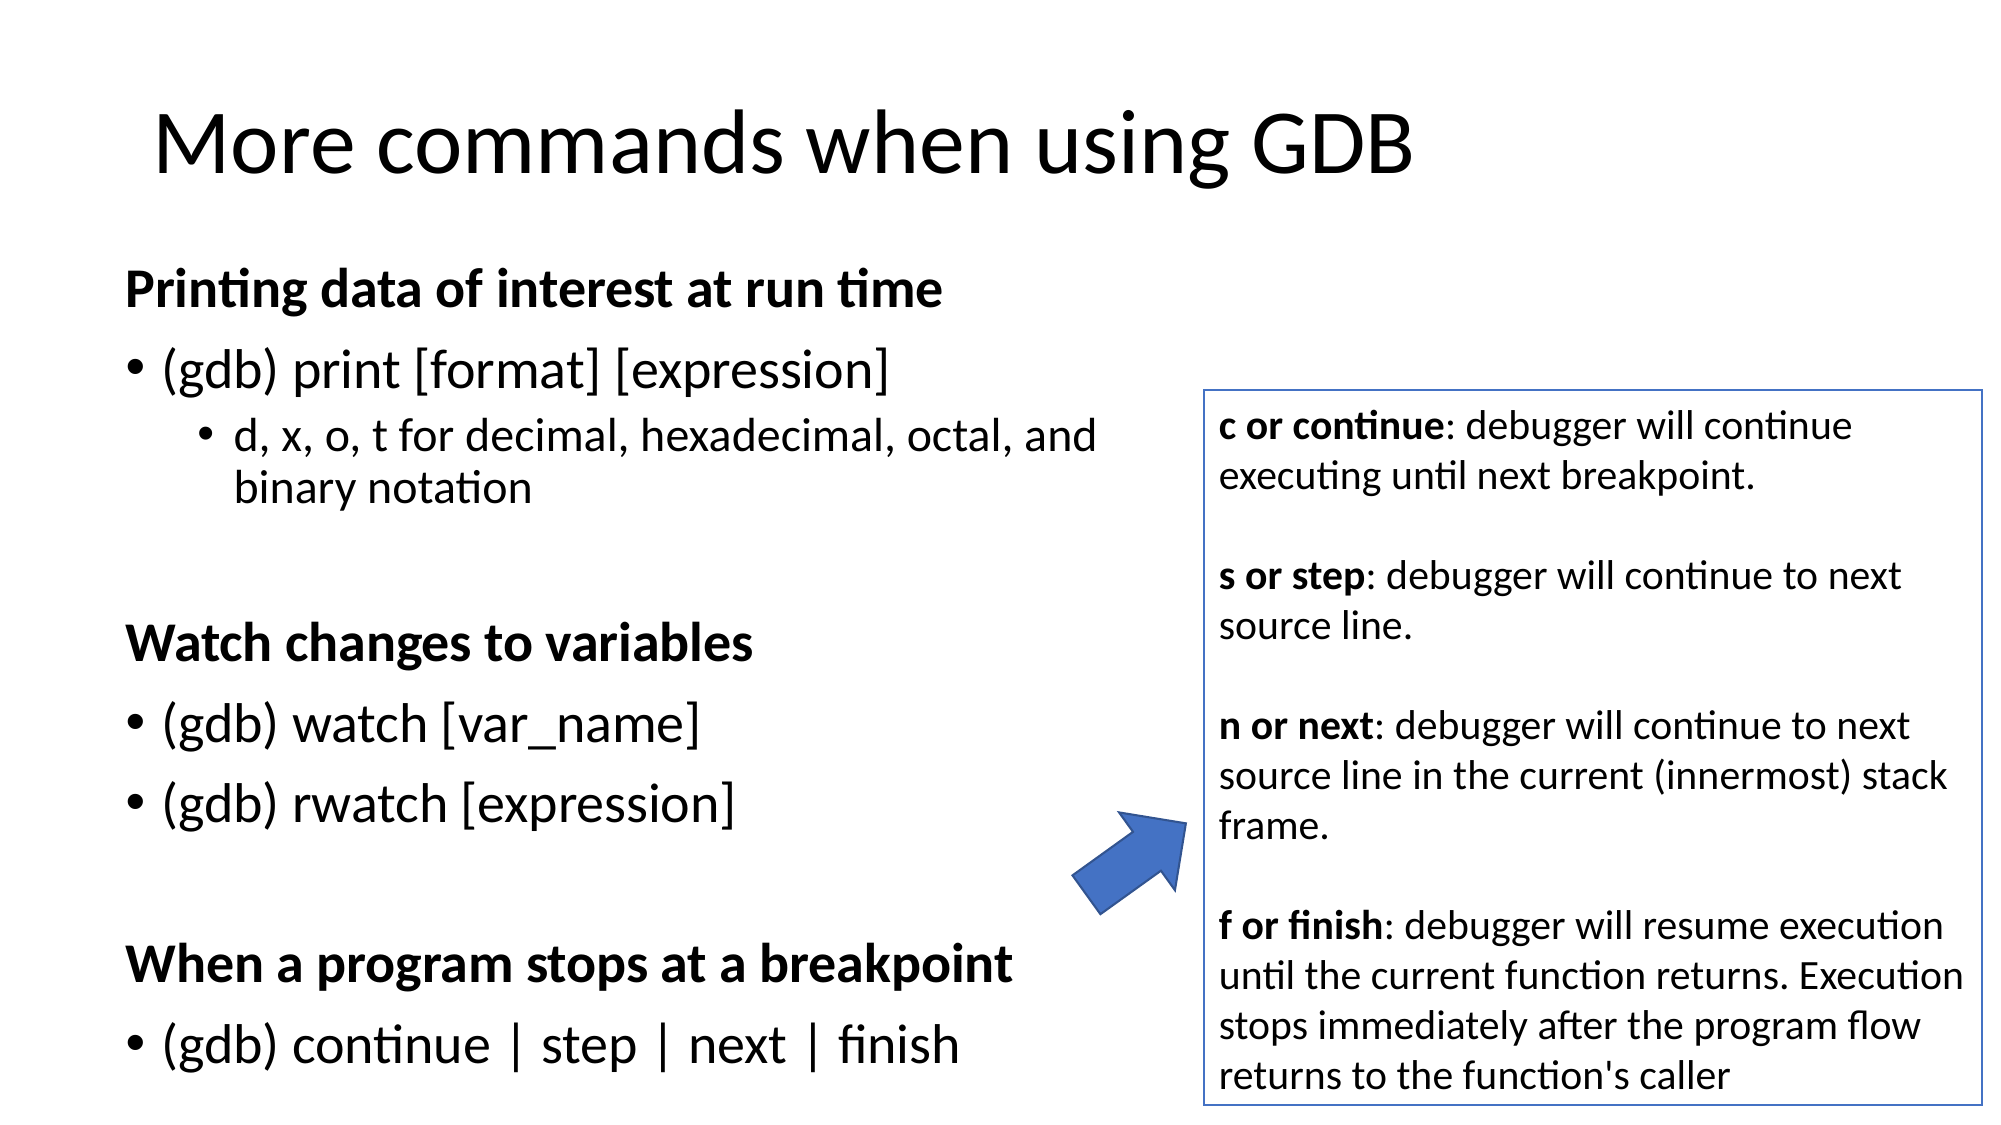

# More commands when using GDB
Printing data of interest at run time
(gdb) print [format] [expression]
d, x, o, t for decimal, hexadecimal, octal, and binary notation

Watch changes to variables
(gdb) watch [var_name]
(gdb) rwatch [expression]

When a program stops at a breakpoint
(gdb) continue | step | next | finish
c or continue: debugger will continue executing until next breakpoint.

s or step: debugger will continue to next source line.

n or next: debugger will continue to next source line in the current (innermost) stack frame.

f or finish: debugger will resume execution until the current function returns. Execution stops immediately after the program flow returns to the function's caller